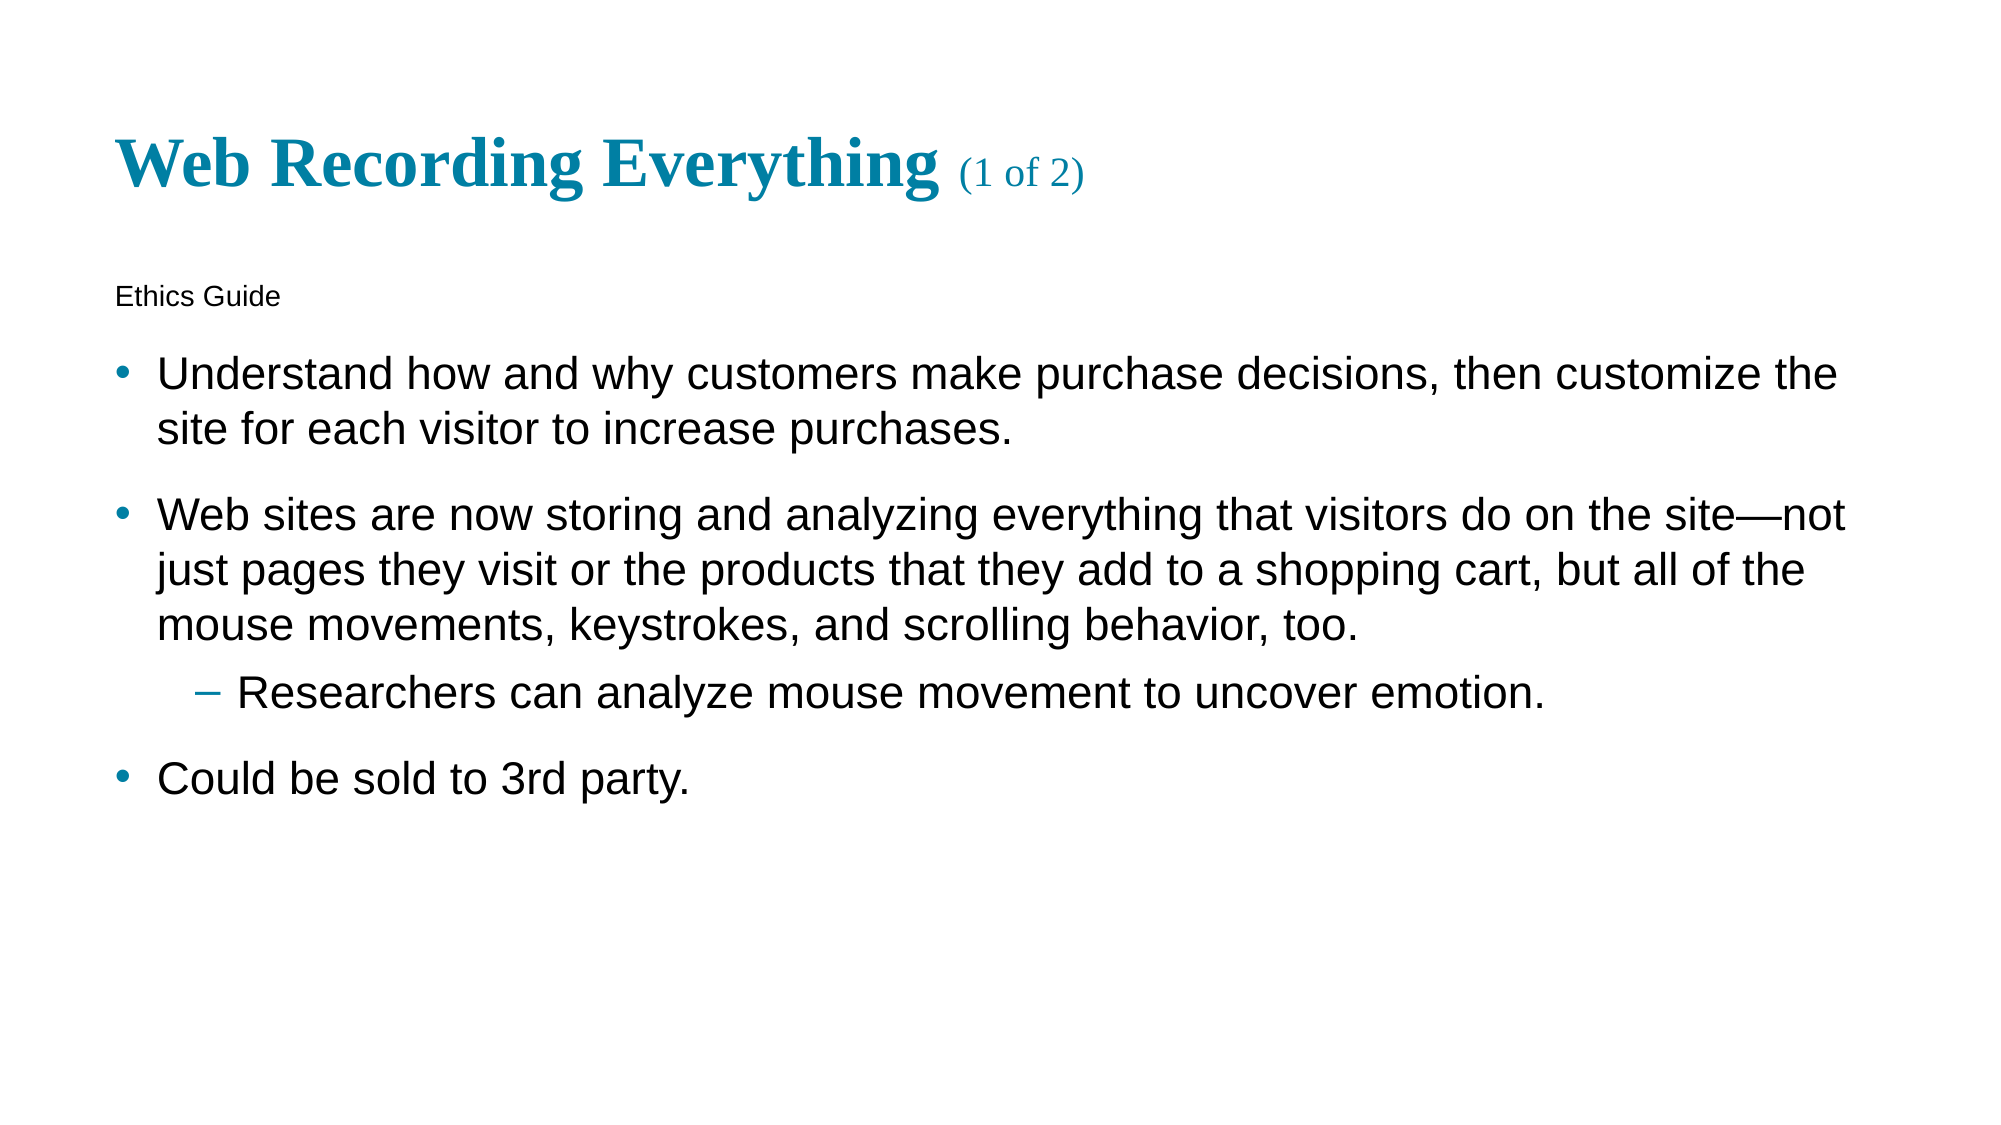

# Web Recording Everything (1 of 2)
Ethics Guide
Understand how and why customers make purchase decisions, then customize the site for each visitor to increase purchases.
Web sites are now storing and analyzing everything that visitors do on the site—not just pages they visit or the products that they add to a shopping cart, but all of the mouse movements, keystrokes, and scrolling behavior, too.
Researchers can analyze mouse movement to uncover emotion.
Could be sold to 3rd party.